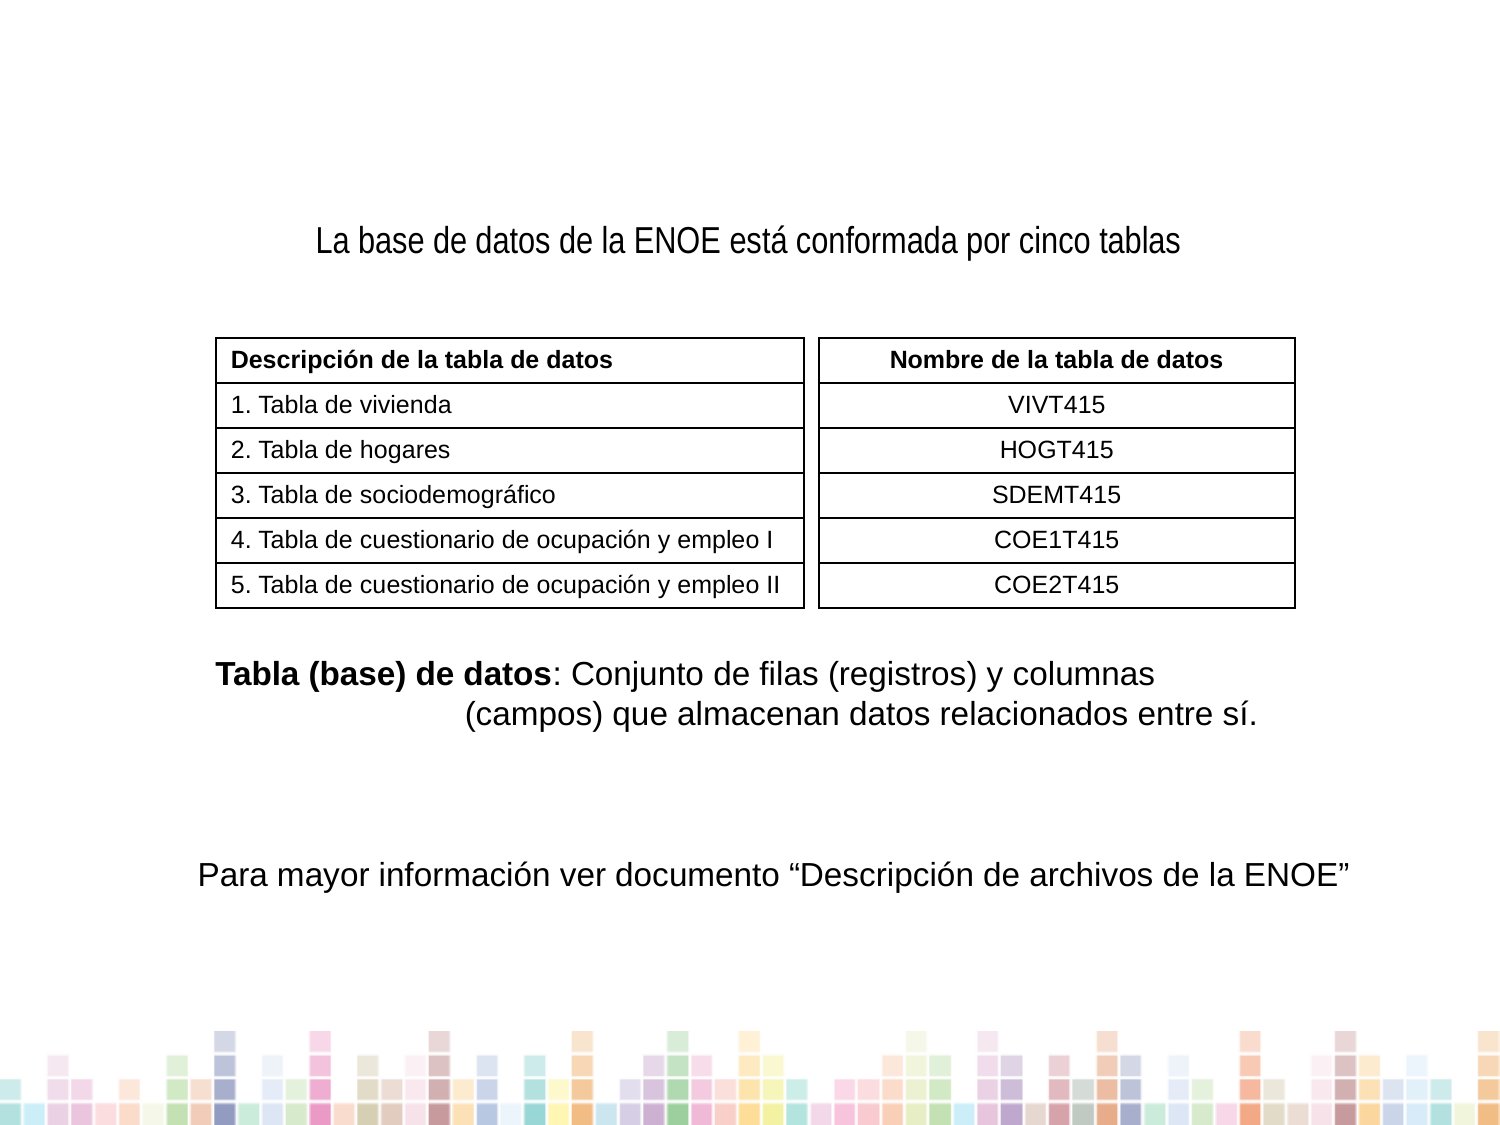

La base de datos de la ENOE está conformada por cinco tablas
| Descripción de la tabla de datos |
| --- |
| 1. Tabla de vivienda |
| 2. Tabla de hogares |
| 3. Tabla de sociodemográfico |
| 4. Tabla de cuestionario de ocupación y empleo I |
| 5. Tabla de cuestionario de ocupación y empleo II |
| Nombre de la tabla de datos |
| --- |
| VIVT415 |
| HOGT415 |
| SDEMT415 |
| COE1T415 |
| COE2T415 |
Tabla (base) de datos: Conjunto de filas (registros) y columnas (campos) que almacenan datos relacionados entre sí.
Para mayor información ver documento “Descripción de archivos de la ENOE”